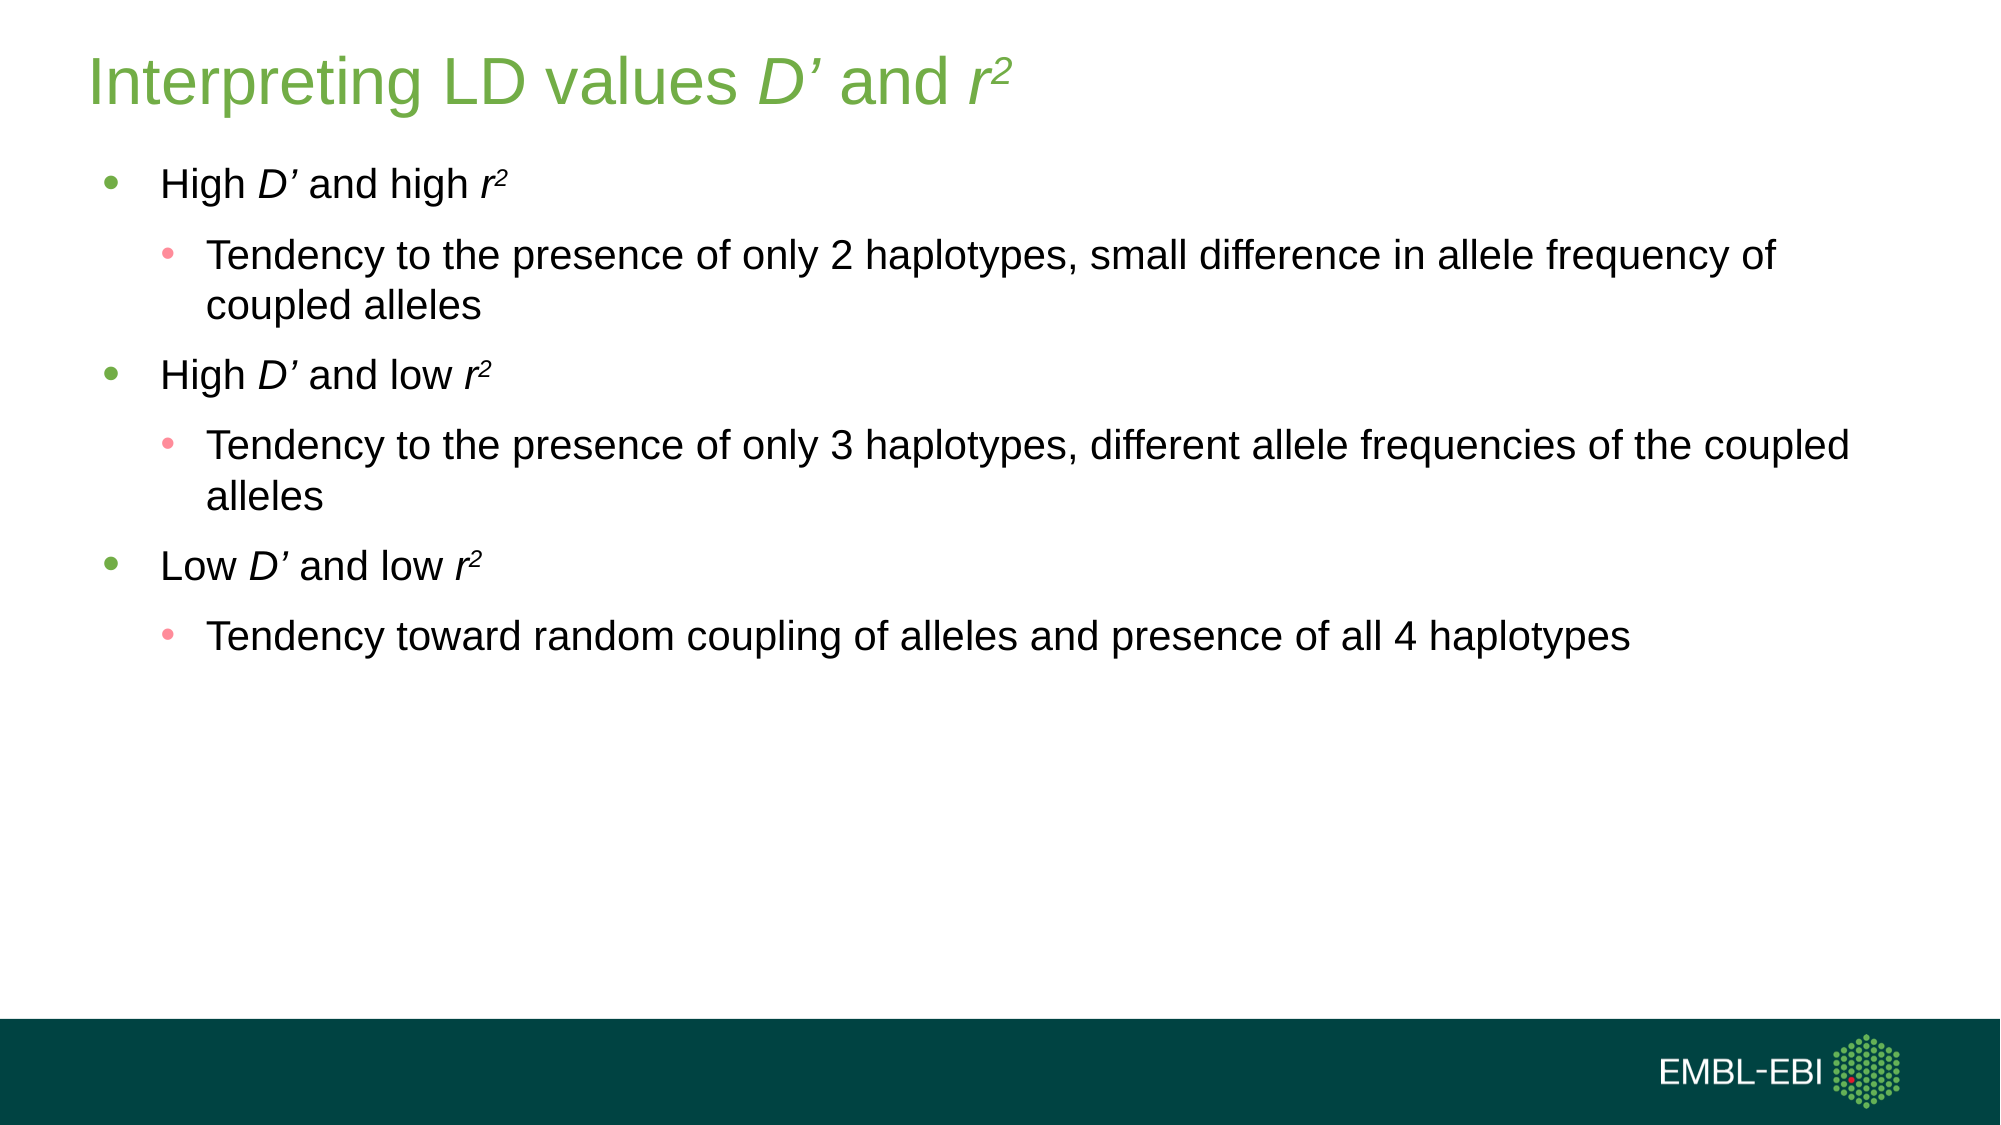

# Interpreting LD values D’ and r2
High D’ and high r2
Tendency to the presence of only 2 haplotypes, small difference in allele frequency of coupled alleles
High D’ and low r2
Tendency to the presence of only 3 haplotypes, different allele frequencies of the coupled alleles
Low D’ and low r2
Tendency toward random coupling of alleles and presence of all 4 haplotypes